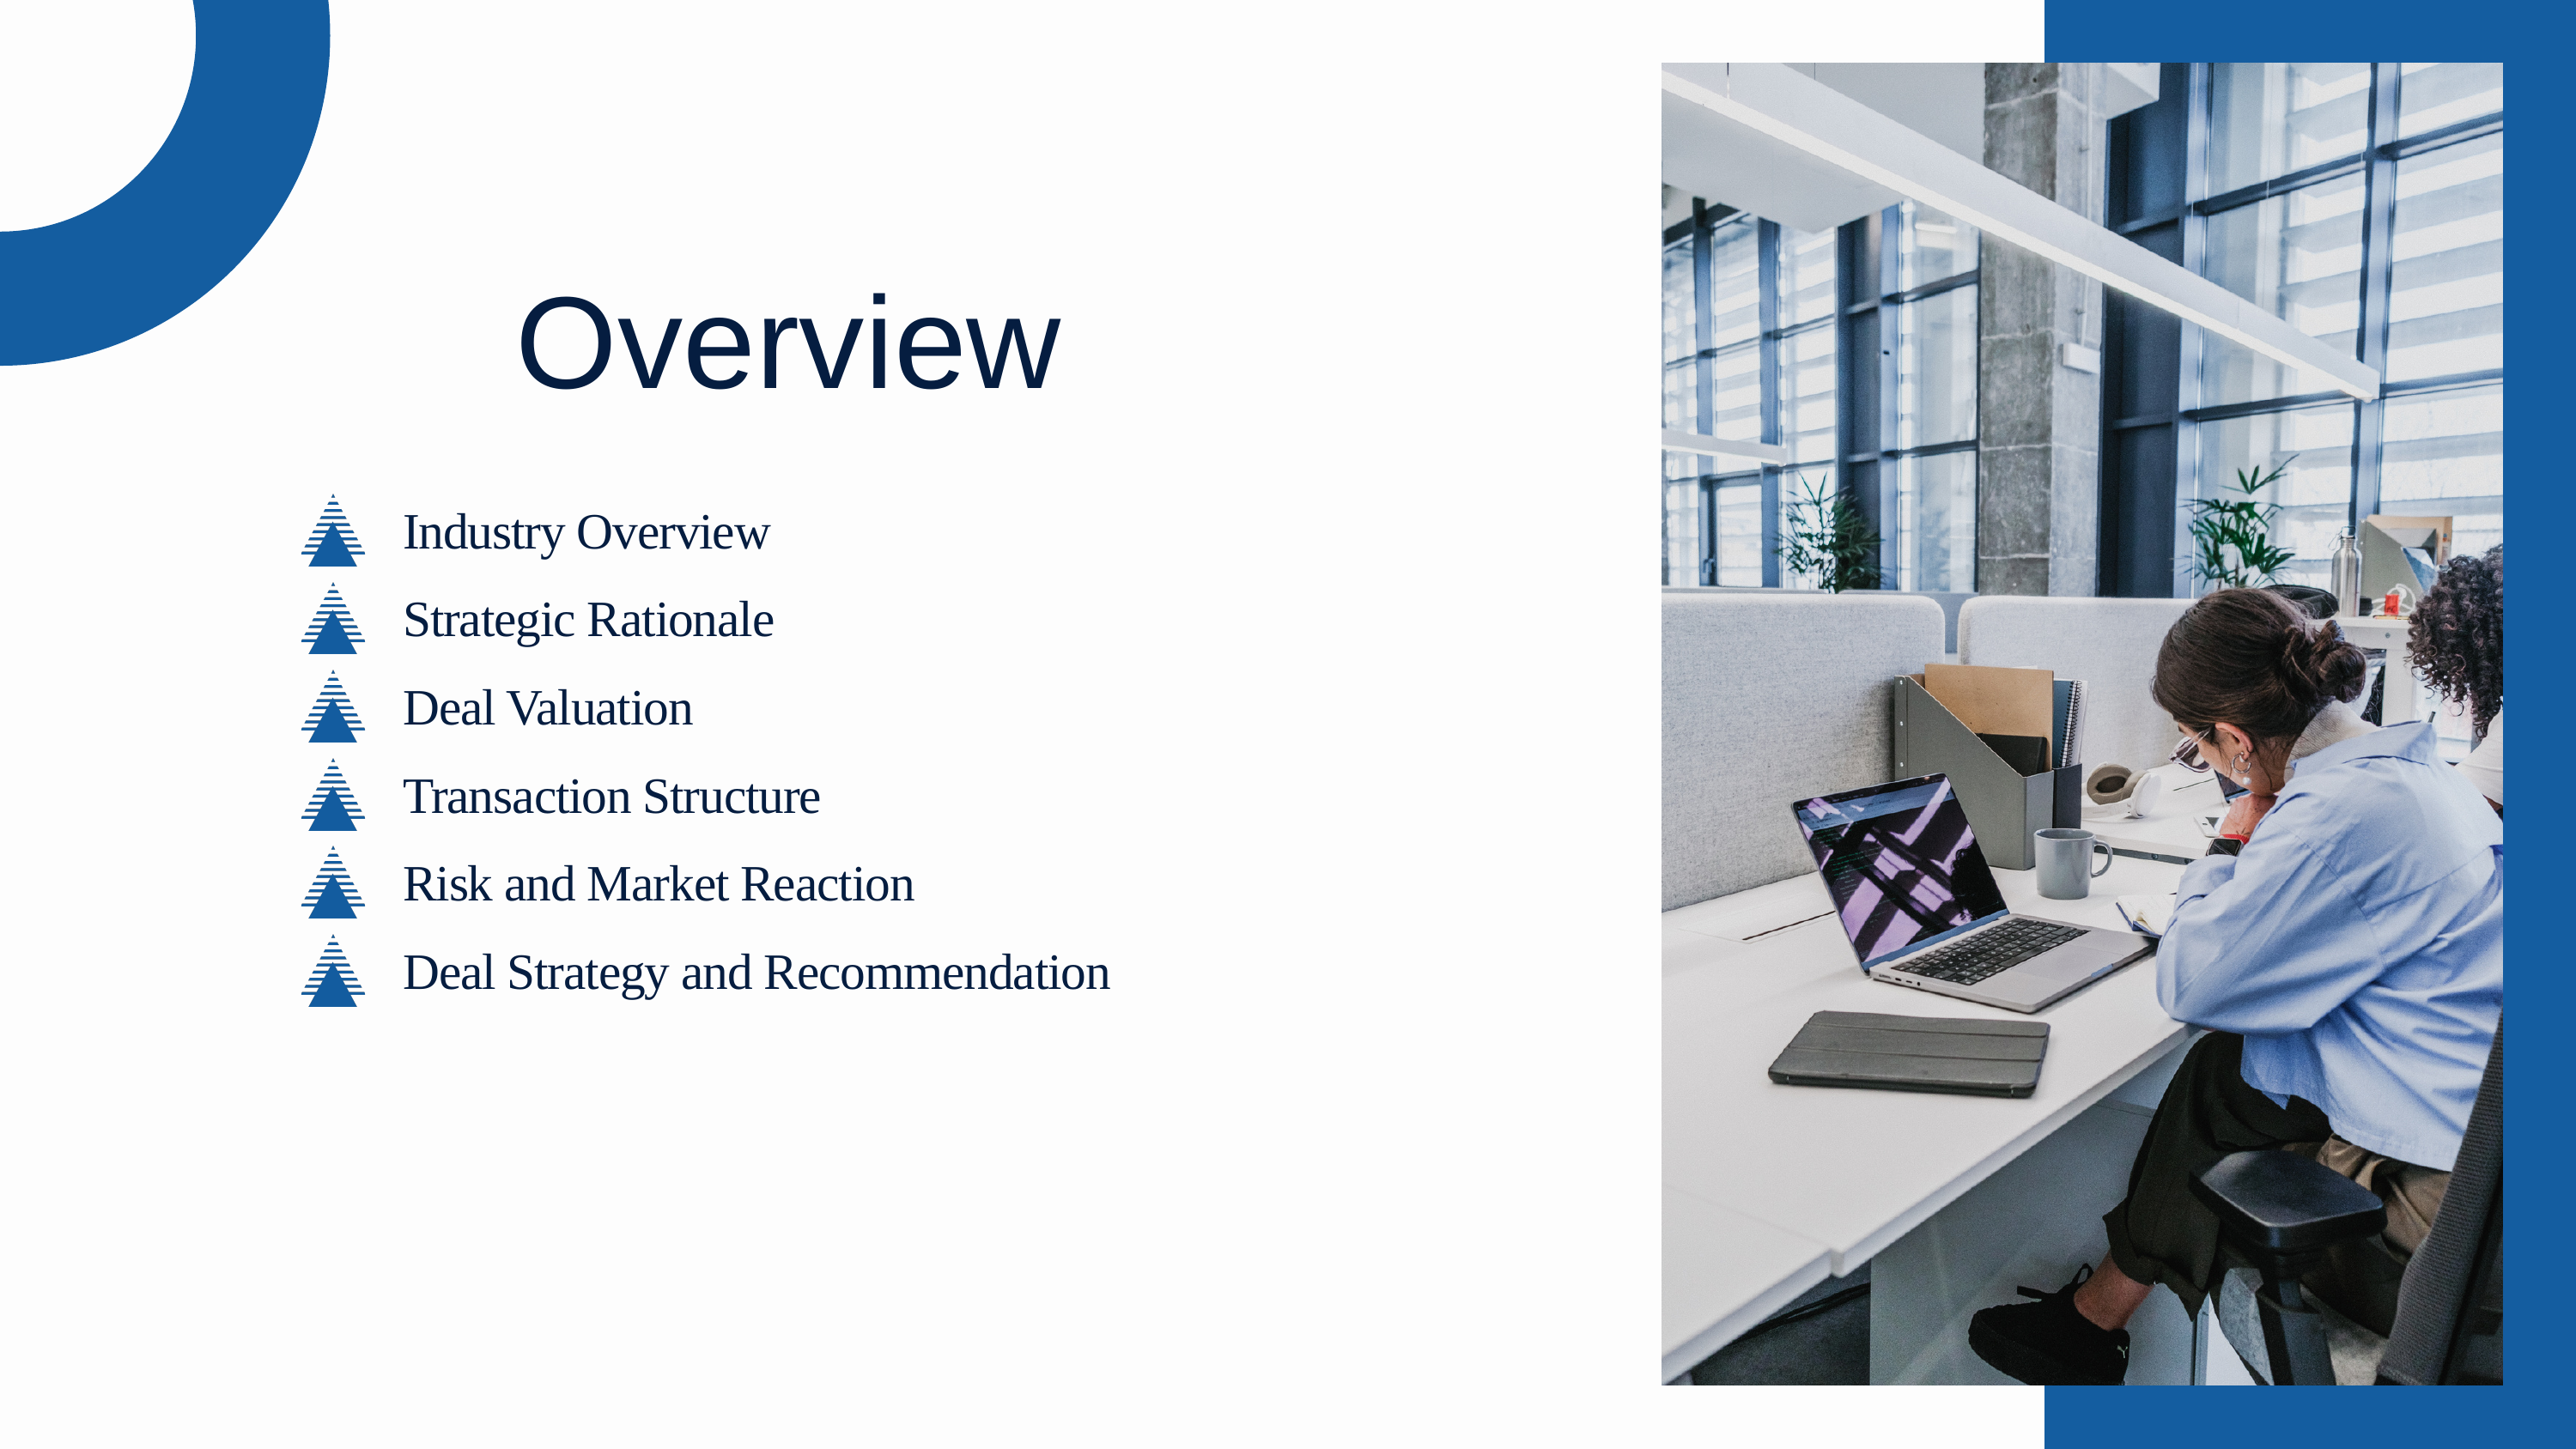

Overview
Industry Overview

Strategic Rationale

Deal Valuation

Transaction Structure

Risk and Market Reaction

Deal Strategy and Recommendation